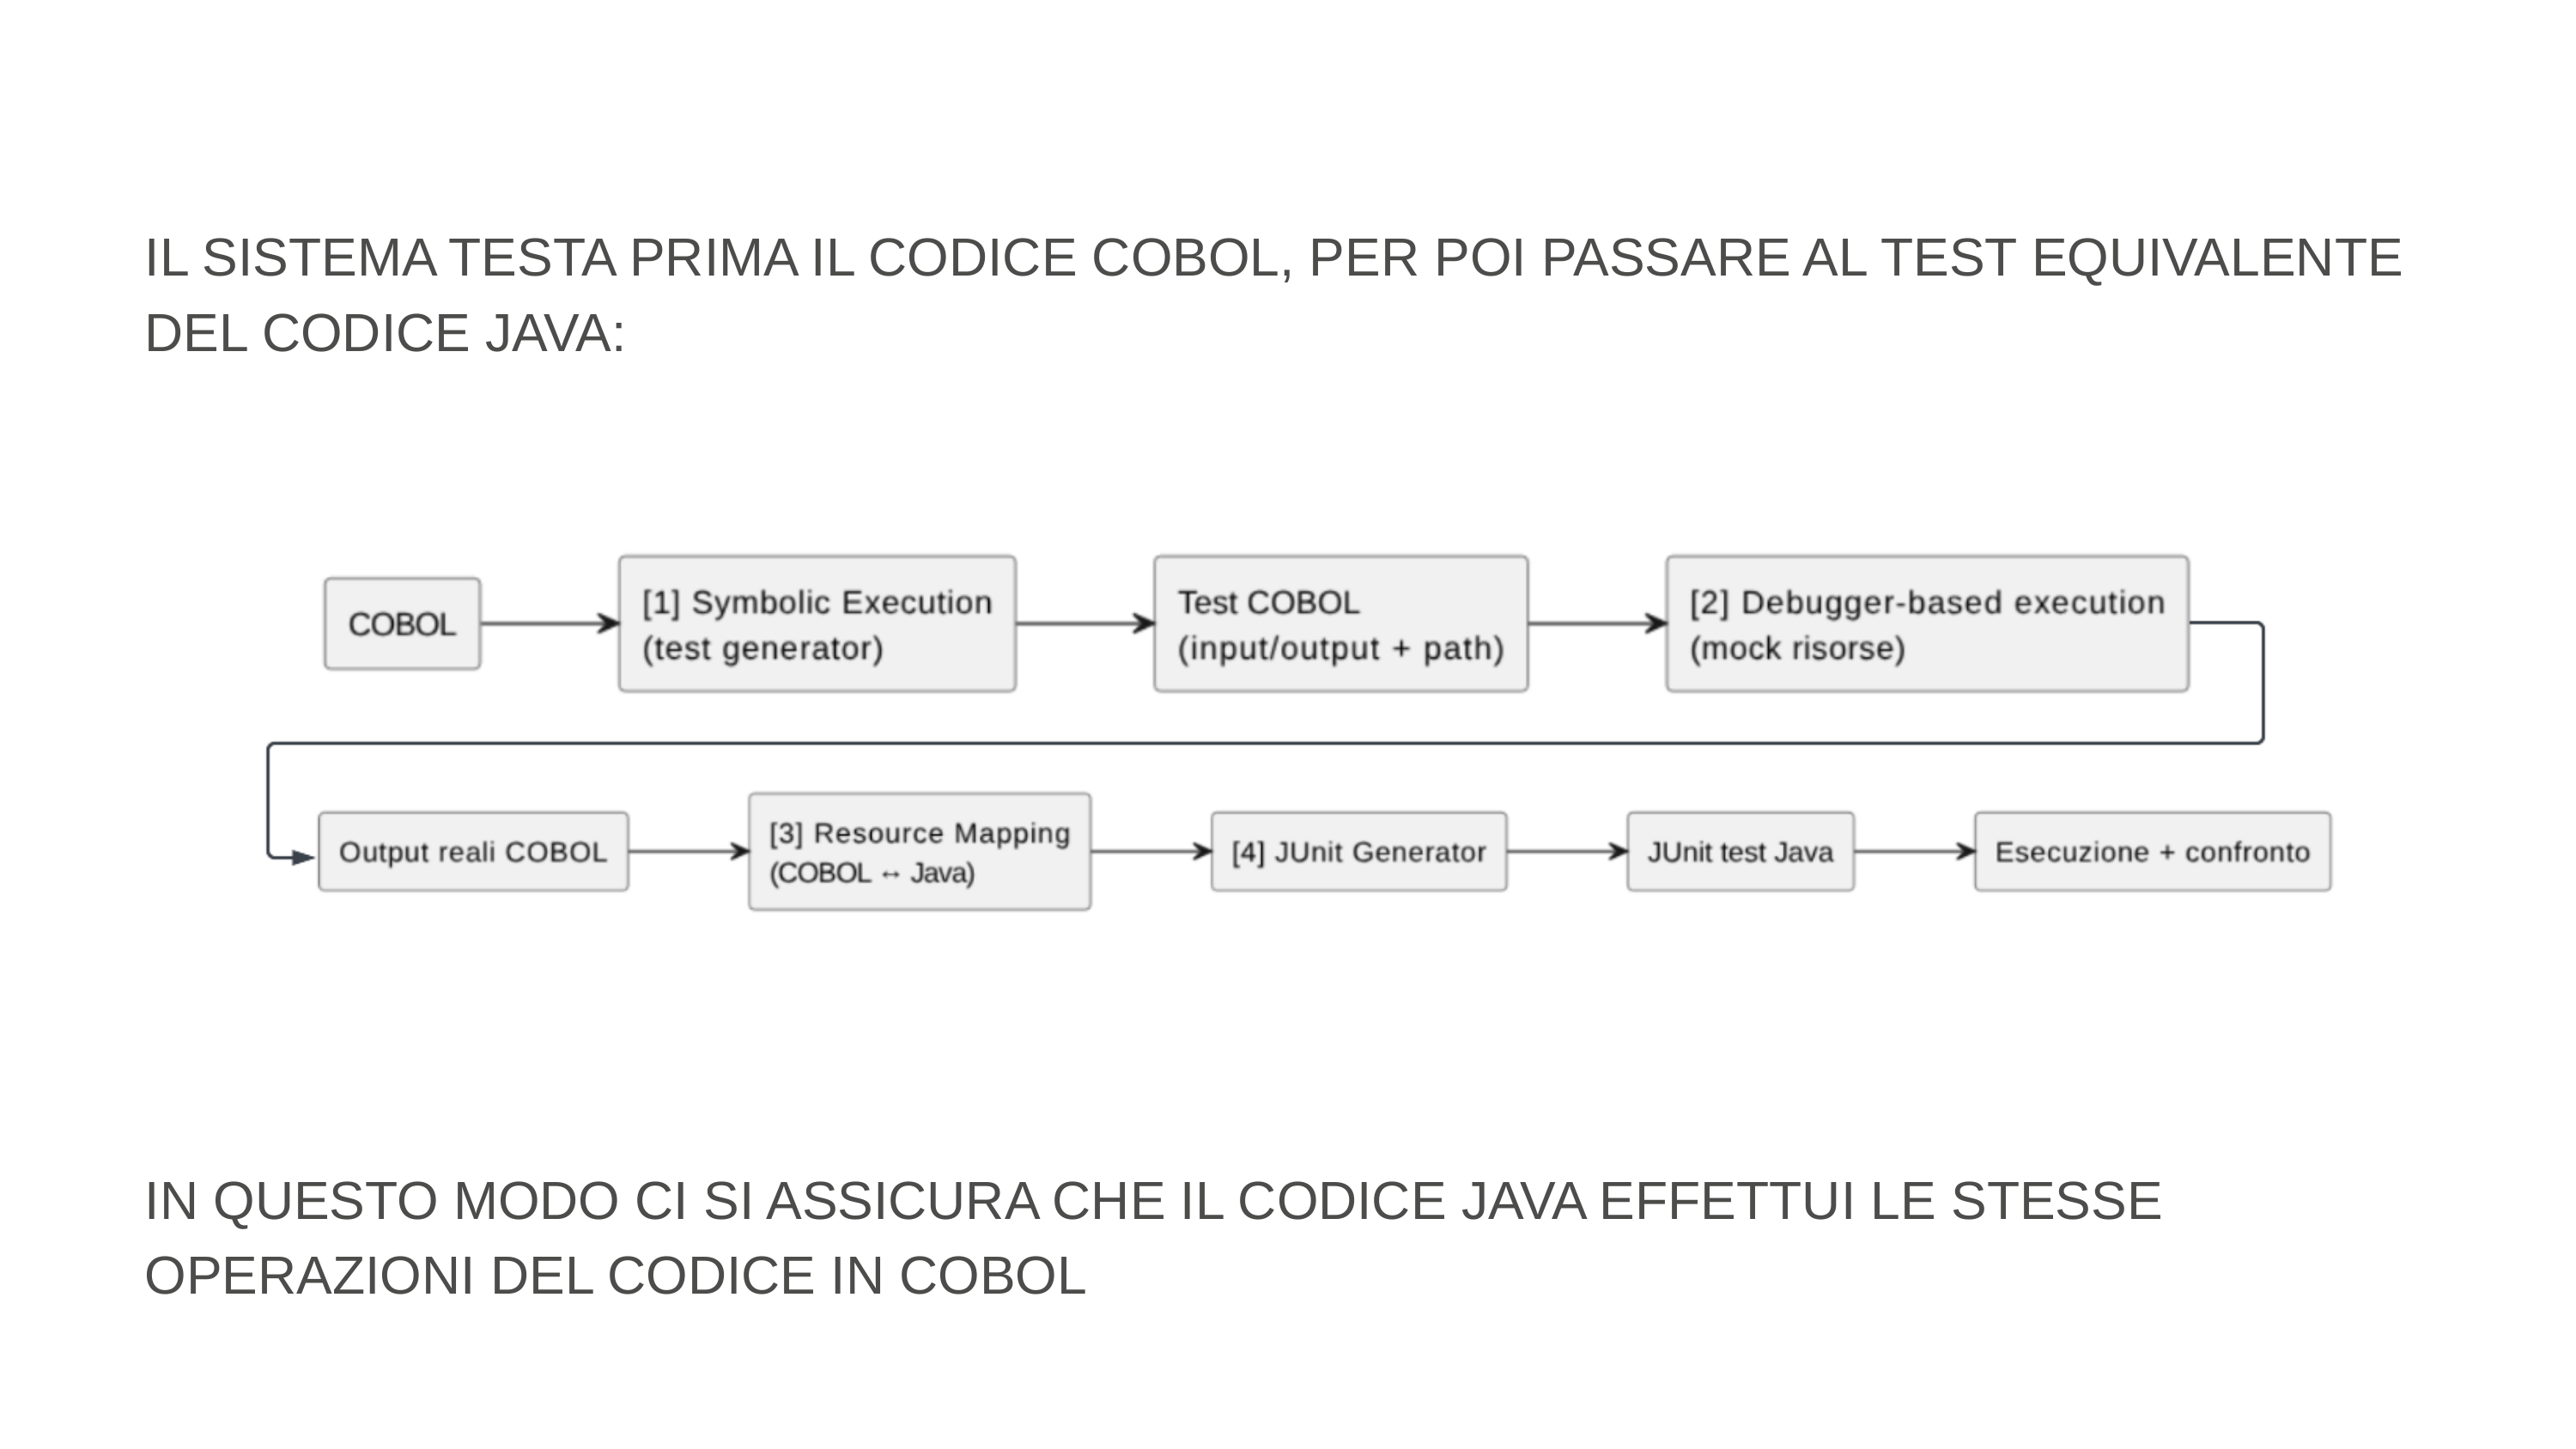

IL SISTEMA TESTA PRIMA IL CODICE COBOL, PER POI PASSARE AL TEST EQUIVALENTE DEL CODICE JAVA:

IN QUESTO MODO CI SI ASSICURA CHE IL CODICE JAVA EFFETTUI LE STESSE OPERAZIONI DEL CODICE IN COBOL